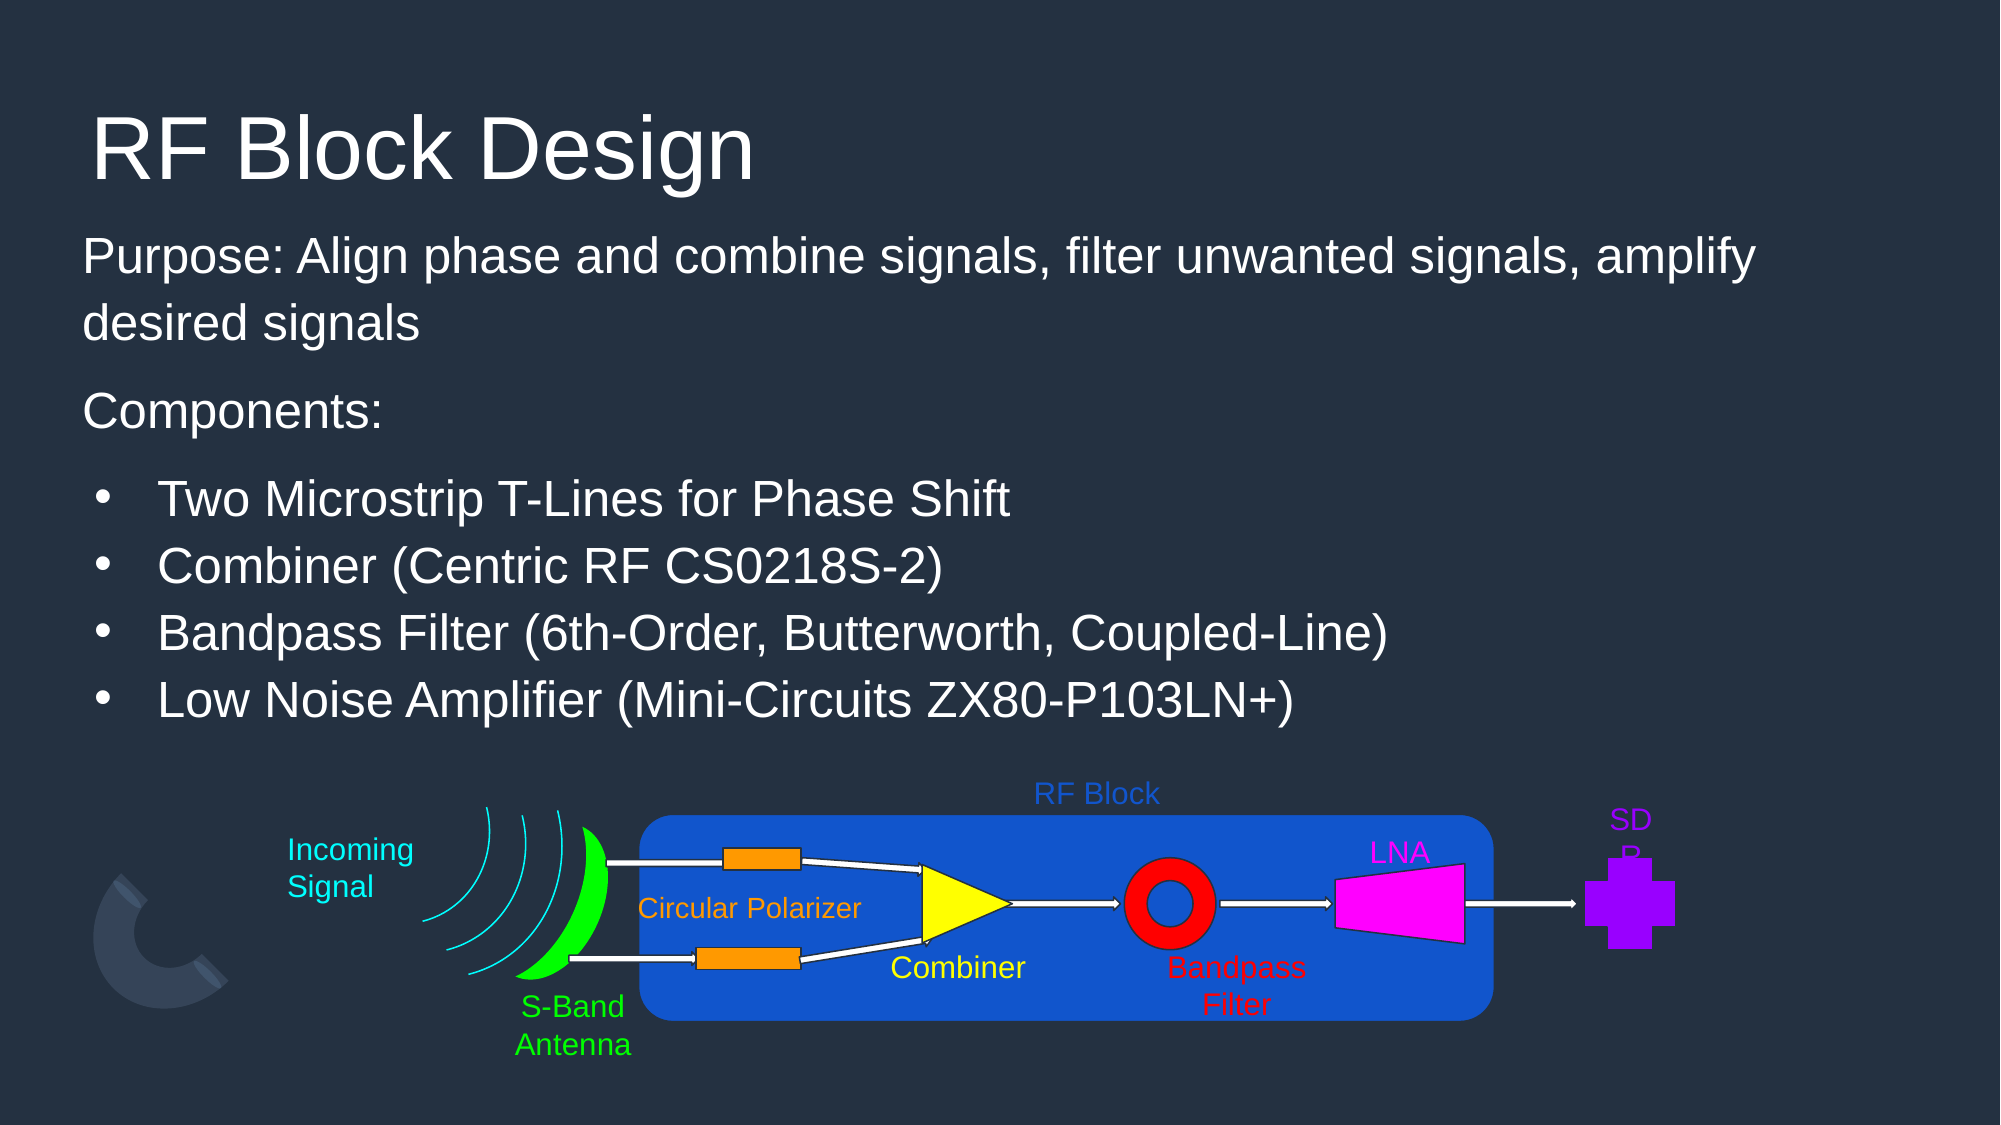

# RF Block Design
Purpose: Align phase and combine signals, filter unwanted signals, amplify desired signals
Components:
Two Microstrip T-Lines for Phase Shift
Combiner (Centric RF CS0218S-2)
Bandpass Filter (6th-Order, Butterworth, Coupled-Line)
Low Noise Amplifier (Mini-Circuits ZX80-P103LN+)

RF Block
SDR
Incoming Signal

LNA

Circular Polarizer

Combiner
Bandpass Filter

S-Band Antenna